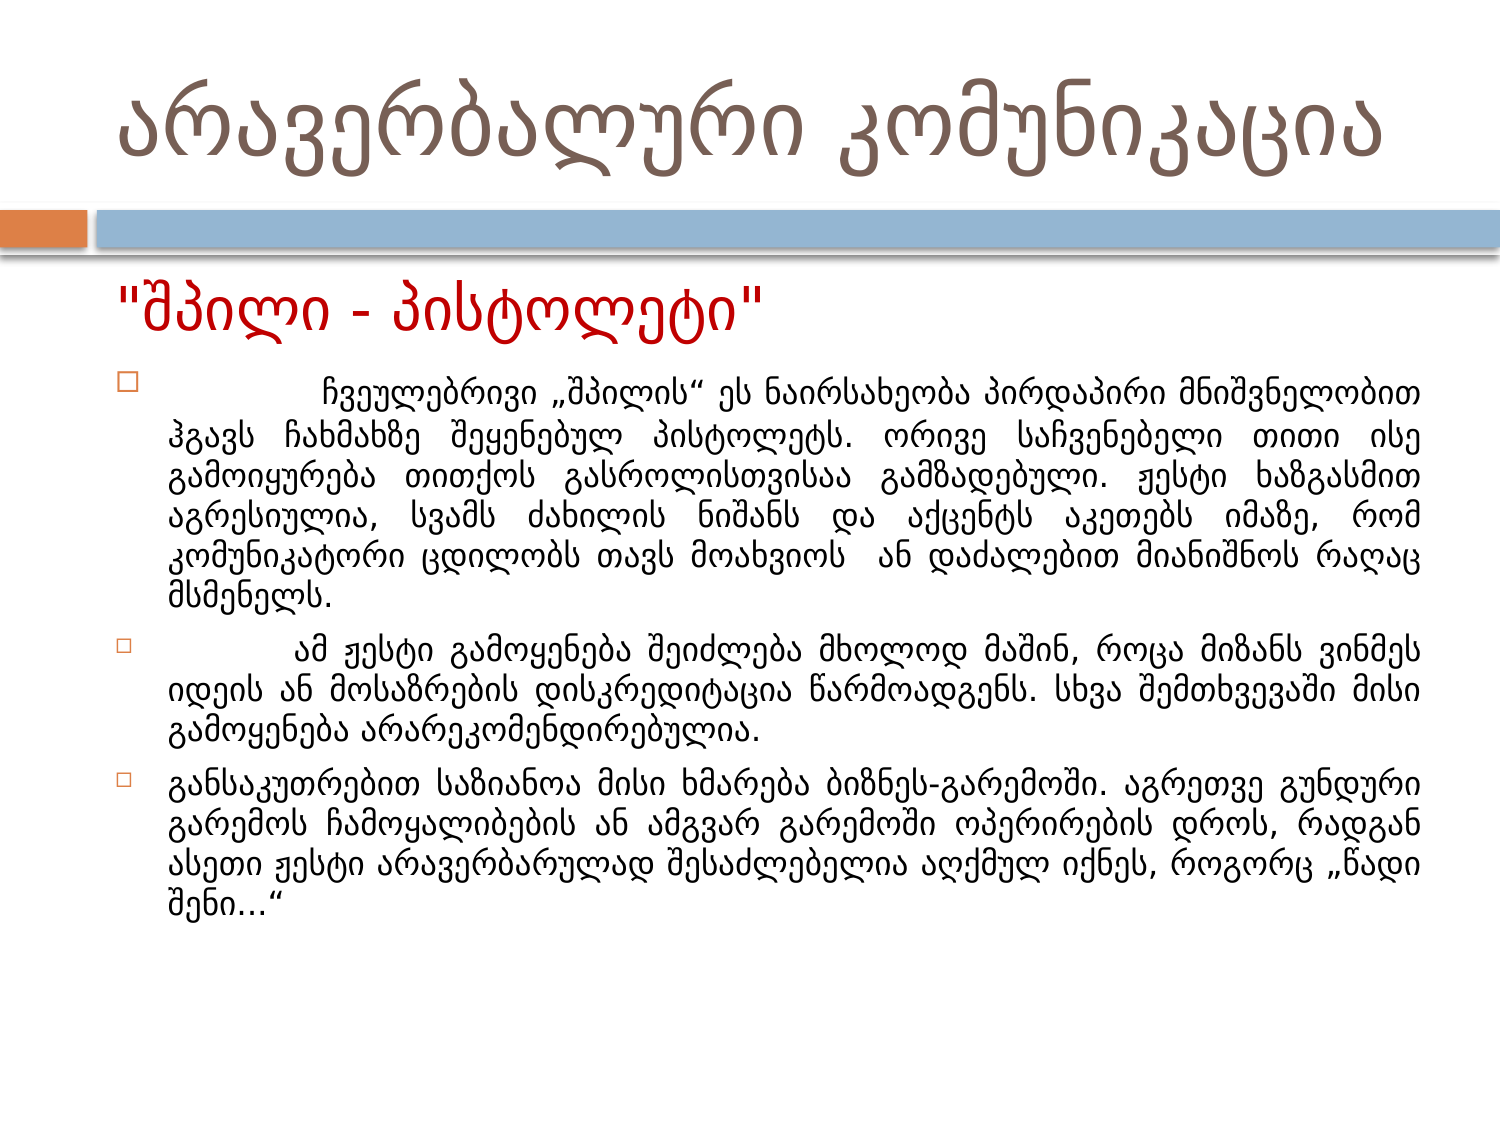

# არავერბალური კომუნიკაცია
"შპილი - პისტოლეტი"
         ჩვეულებრივი „შპილის“ ეს ნაირსახეობა პირდაპირი მნიშვნელობით ჰგავს ჩახმახზე შეყენებულ პისტოლეტს. ორივე საჩვენებელი თითი ისე გამოიყურება თითქოს გასროლისთვისაა გამზადებული. ჟესტი ხაზგასმით აგრესიულია, სვამს ძახილის ნიშანს და აქცენტს აკეთებს იმაზე, რომ კომუნიკატორი ცდილობს თავს მოახვიოს  ან დაძალებით მიანიშნოს რაღაც მსმენელს.
        ამ ჟესტი გამოყენება შეიძლება მხოლოდ მაშინ, როცა მიზანს ვინმეს იდეის ან მოსაზრების დისკრედიტაცია წარმოადგენს. სხვა შემთხვევაში მისი გამოყენება არარეკომენდირებულია.
განსაკუთრებით საზიანოა მისი ხმარება ბიზნეს-გარემოში. აგრეთვე გუნდური გარემოს ჩამოყალიბების ან ამგვარ გარემოში ოპერირების დროს, რადგან ასეთი ჟესტი არავერბარულად შესაძლებელია აღქმულ იქნეს, როგორც „წადი შენი...“